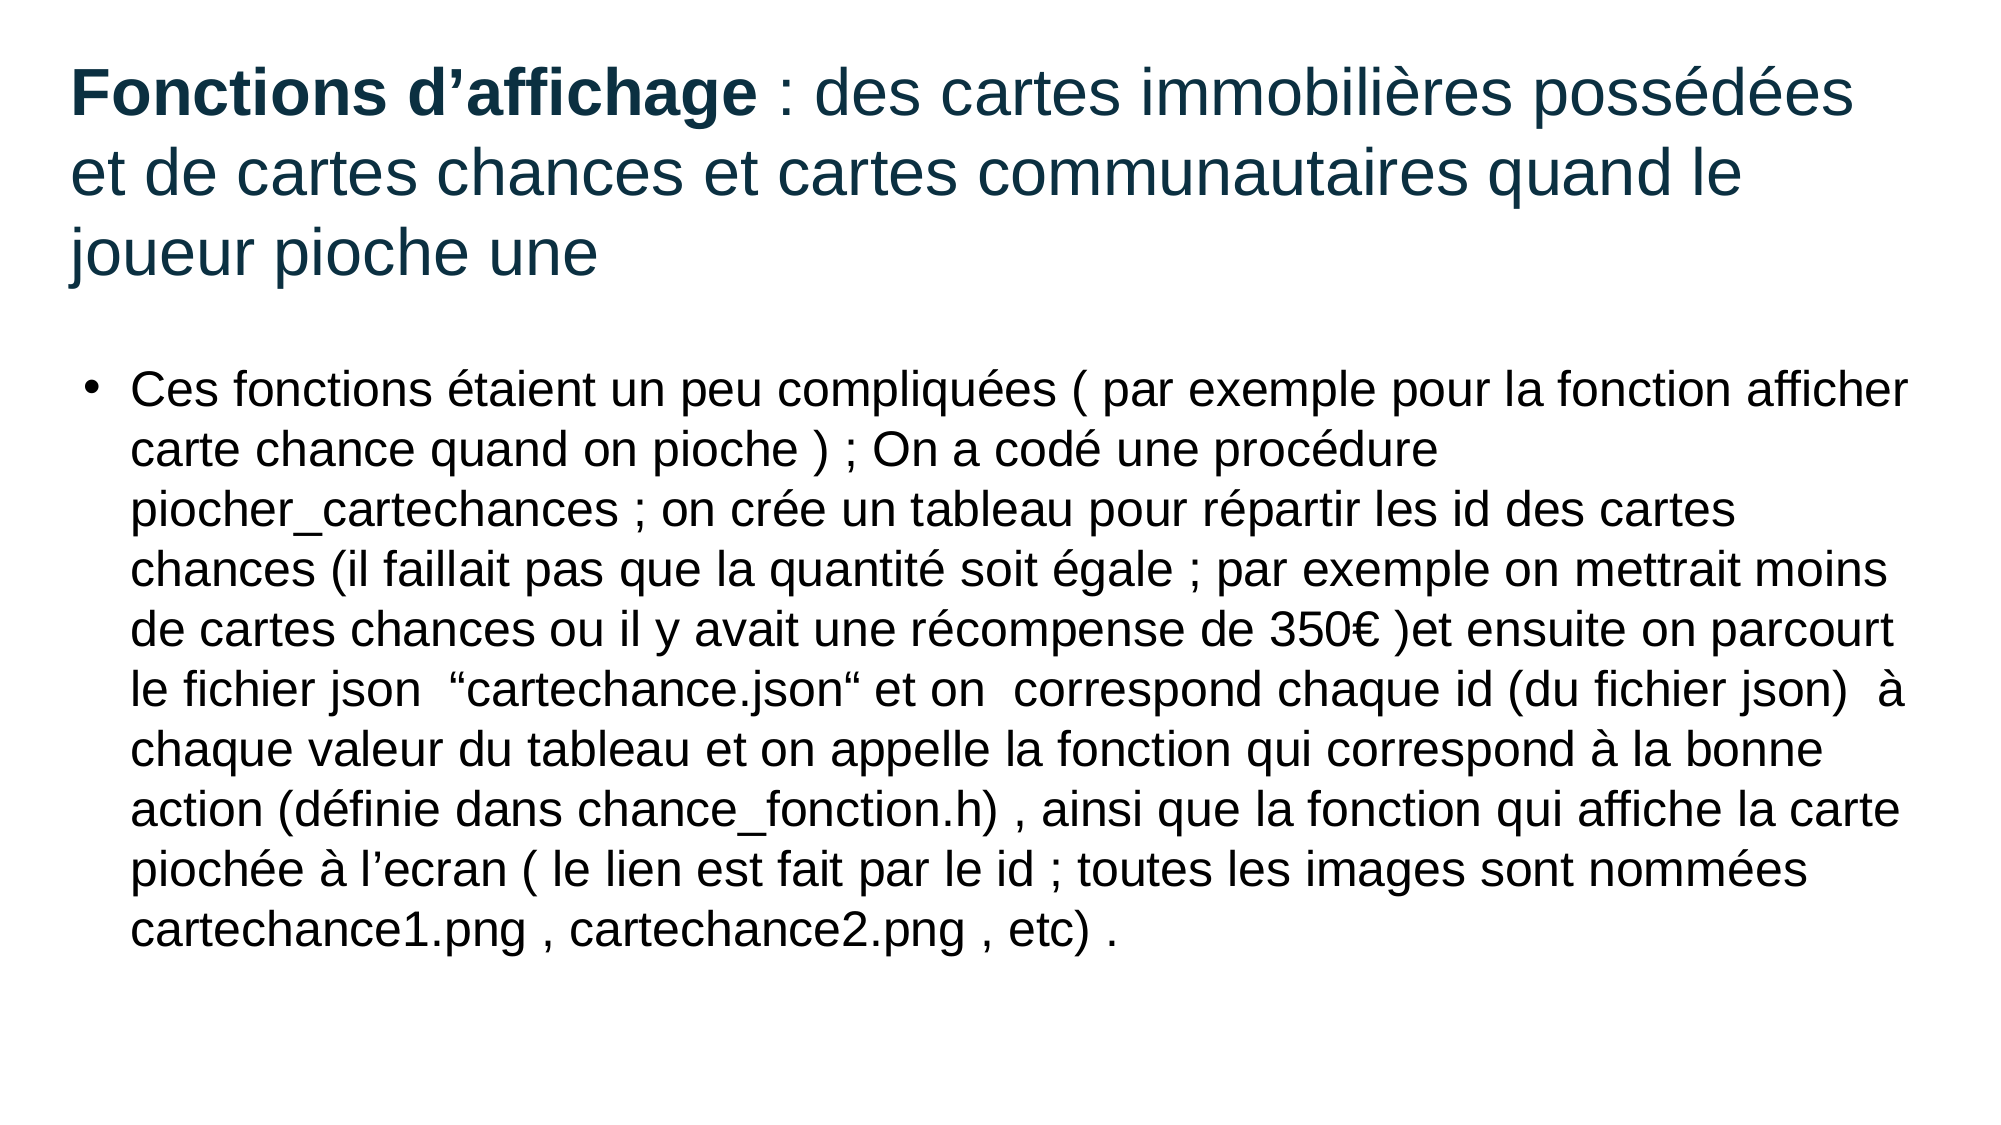

Fonctions d’affichage : des cartes immobilières possédées et de cartes chances et cartes communautaires quand le joueur pioche une
Ces fonctions étaient un peu compliquées ( par exemple pour la fonction afficher carte chance quand on pioche ) ; On a codé une procédure piocher_cartechances ; on crée un tableau pour répartir les id des cartes chances (il faillait pas que la quantité soit égale ; par exemple on mettrait moins de cartes chances ou il y avait une récompense de 350€ )et ensuite on parcourt le fichier json  “cartechance.json“ et on  correspond chaque id (du fichier json)  à chaque valeur du tableau et on appelle la fonction qui correspond à la bonne action (définie dans chance_fonction.h) , ainsi que la fonction qui affiche la carte piochée à l’ecran ( le lien est fait par le id ; toutes les images sont nommées cartechance1.png , cartechance2.png , etc) .